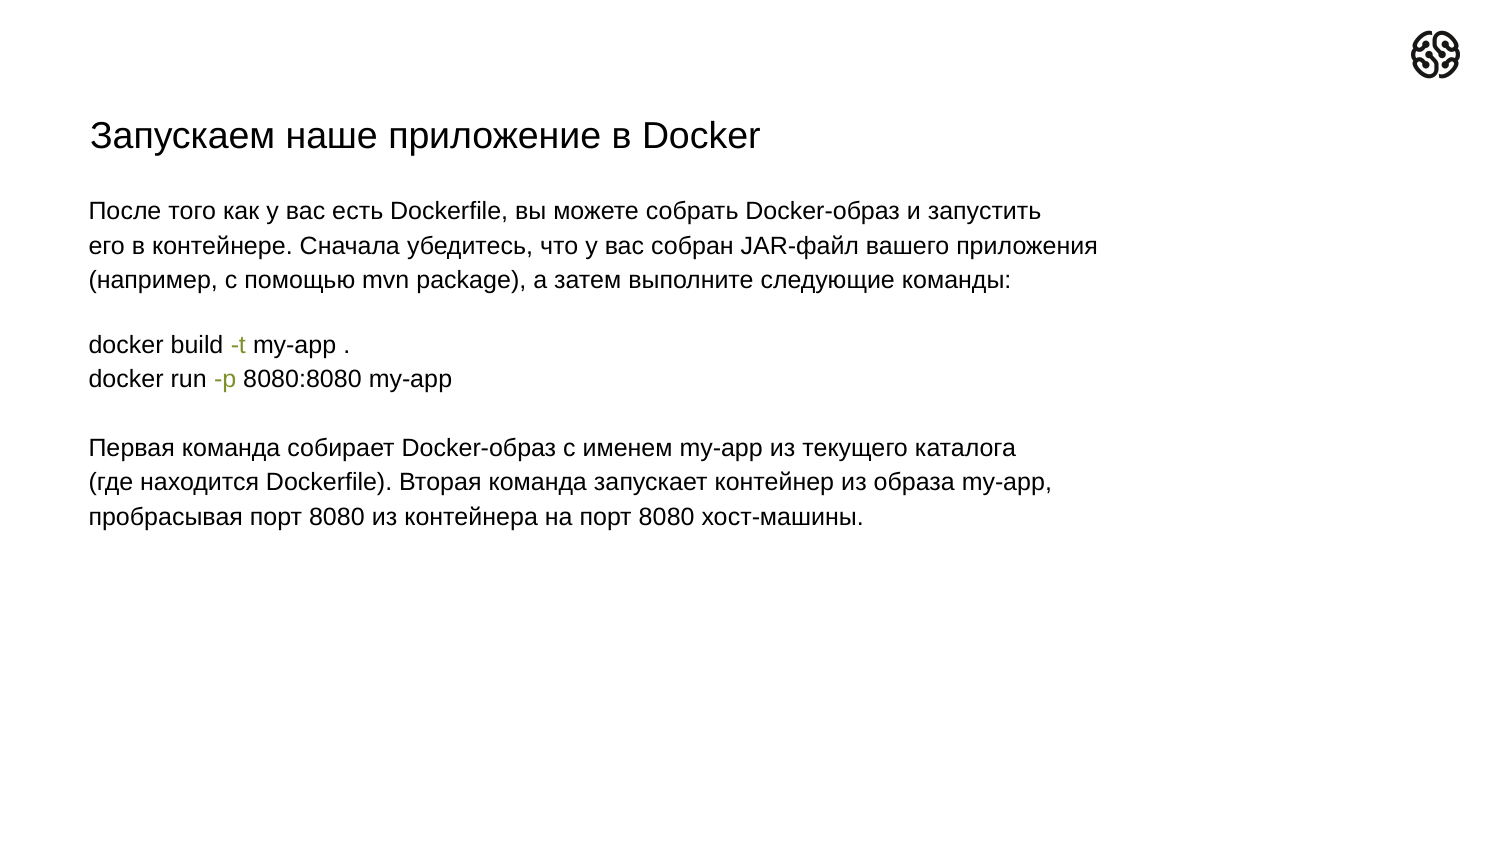

Запускаем наше приложение в Docker
После того как у вас есть Dockerfile, вы можете собрать Docker-образ и запустить
его в контейнере. Сначала убедитесь, что у вас собран JAR-файл вашего приложения
(например, с помощью mvn package), а затем выполните следующие команды:
docker build -t my-app .
docker run -p 8080:8080 my-app
Первая команда собирает Docker-образ с именем my-app из текущего каталога
(где находится Dockerfile). Вторая команда запускает контейнер из образа my-app,
пробрасывая порт 8080 из контейнера на порт 8080 хост-машины.